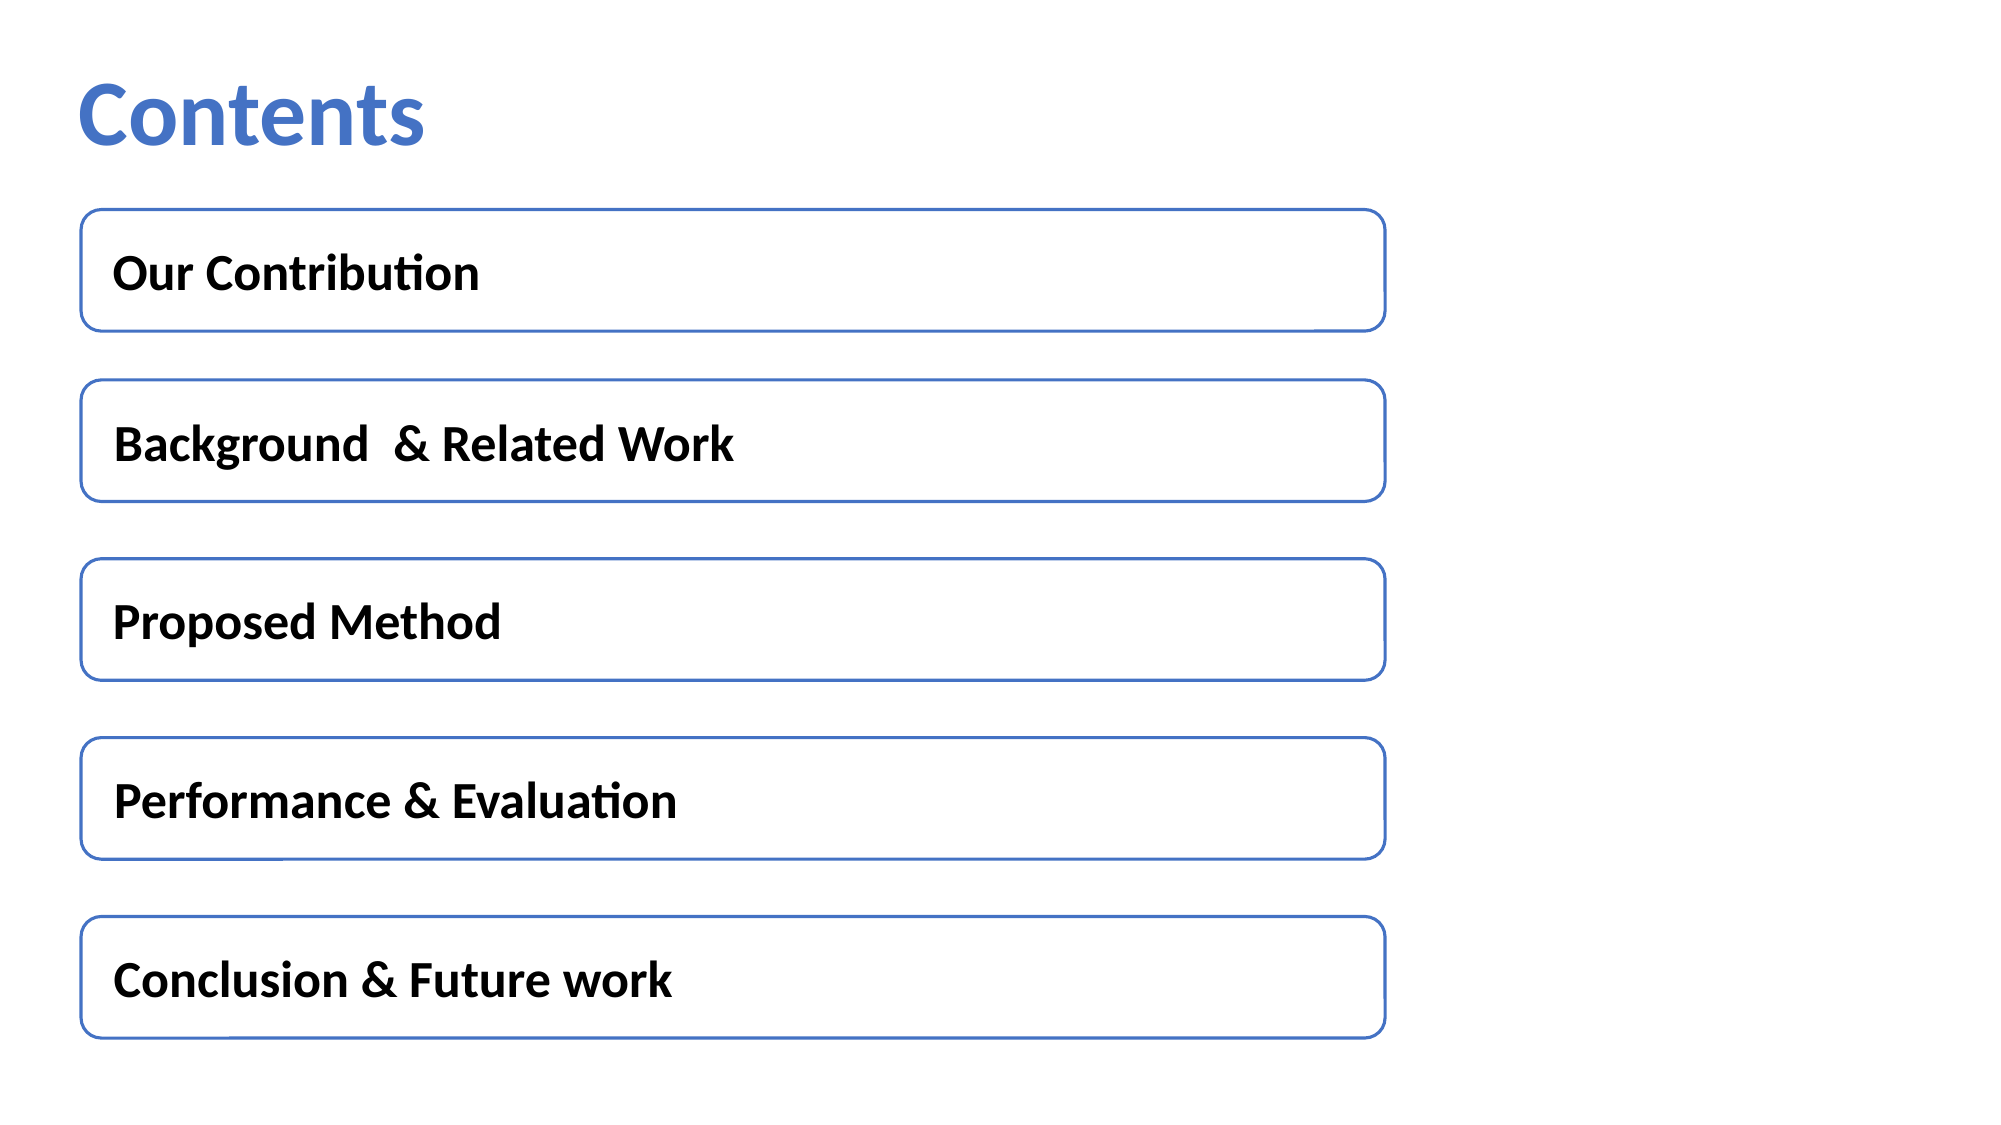

Contents

Our Contribution

Background  & Related Work

Proposed Method

Performance & Evaluation

Conclusion & Future work